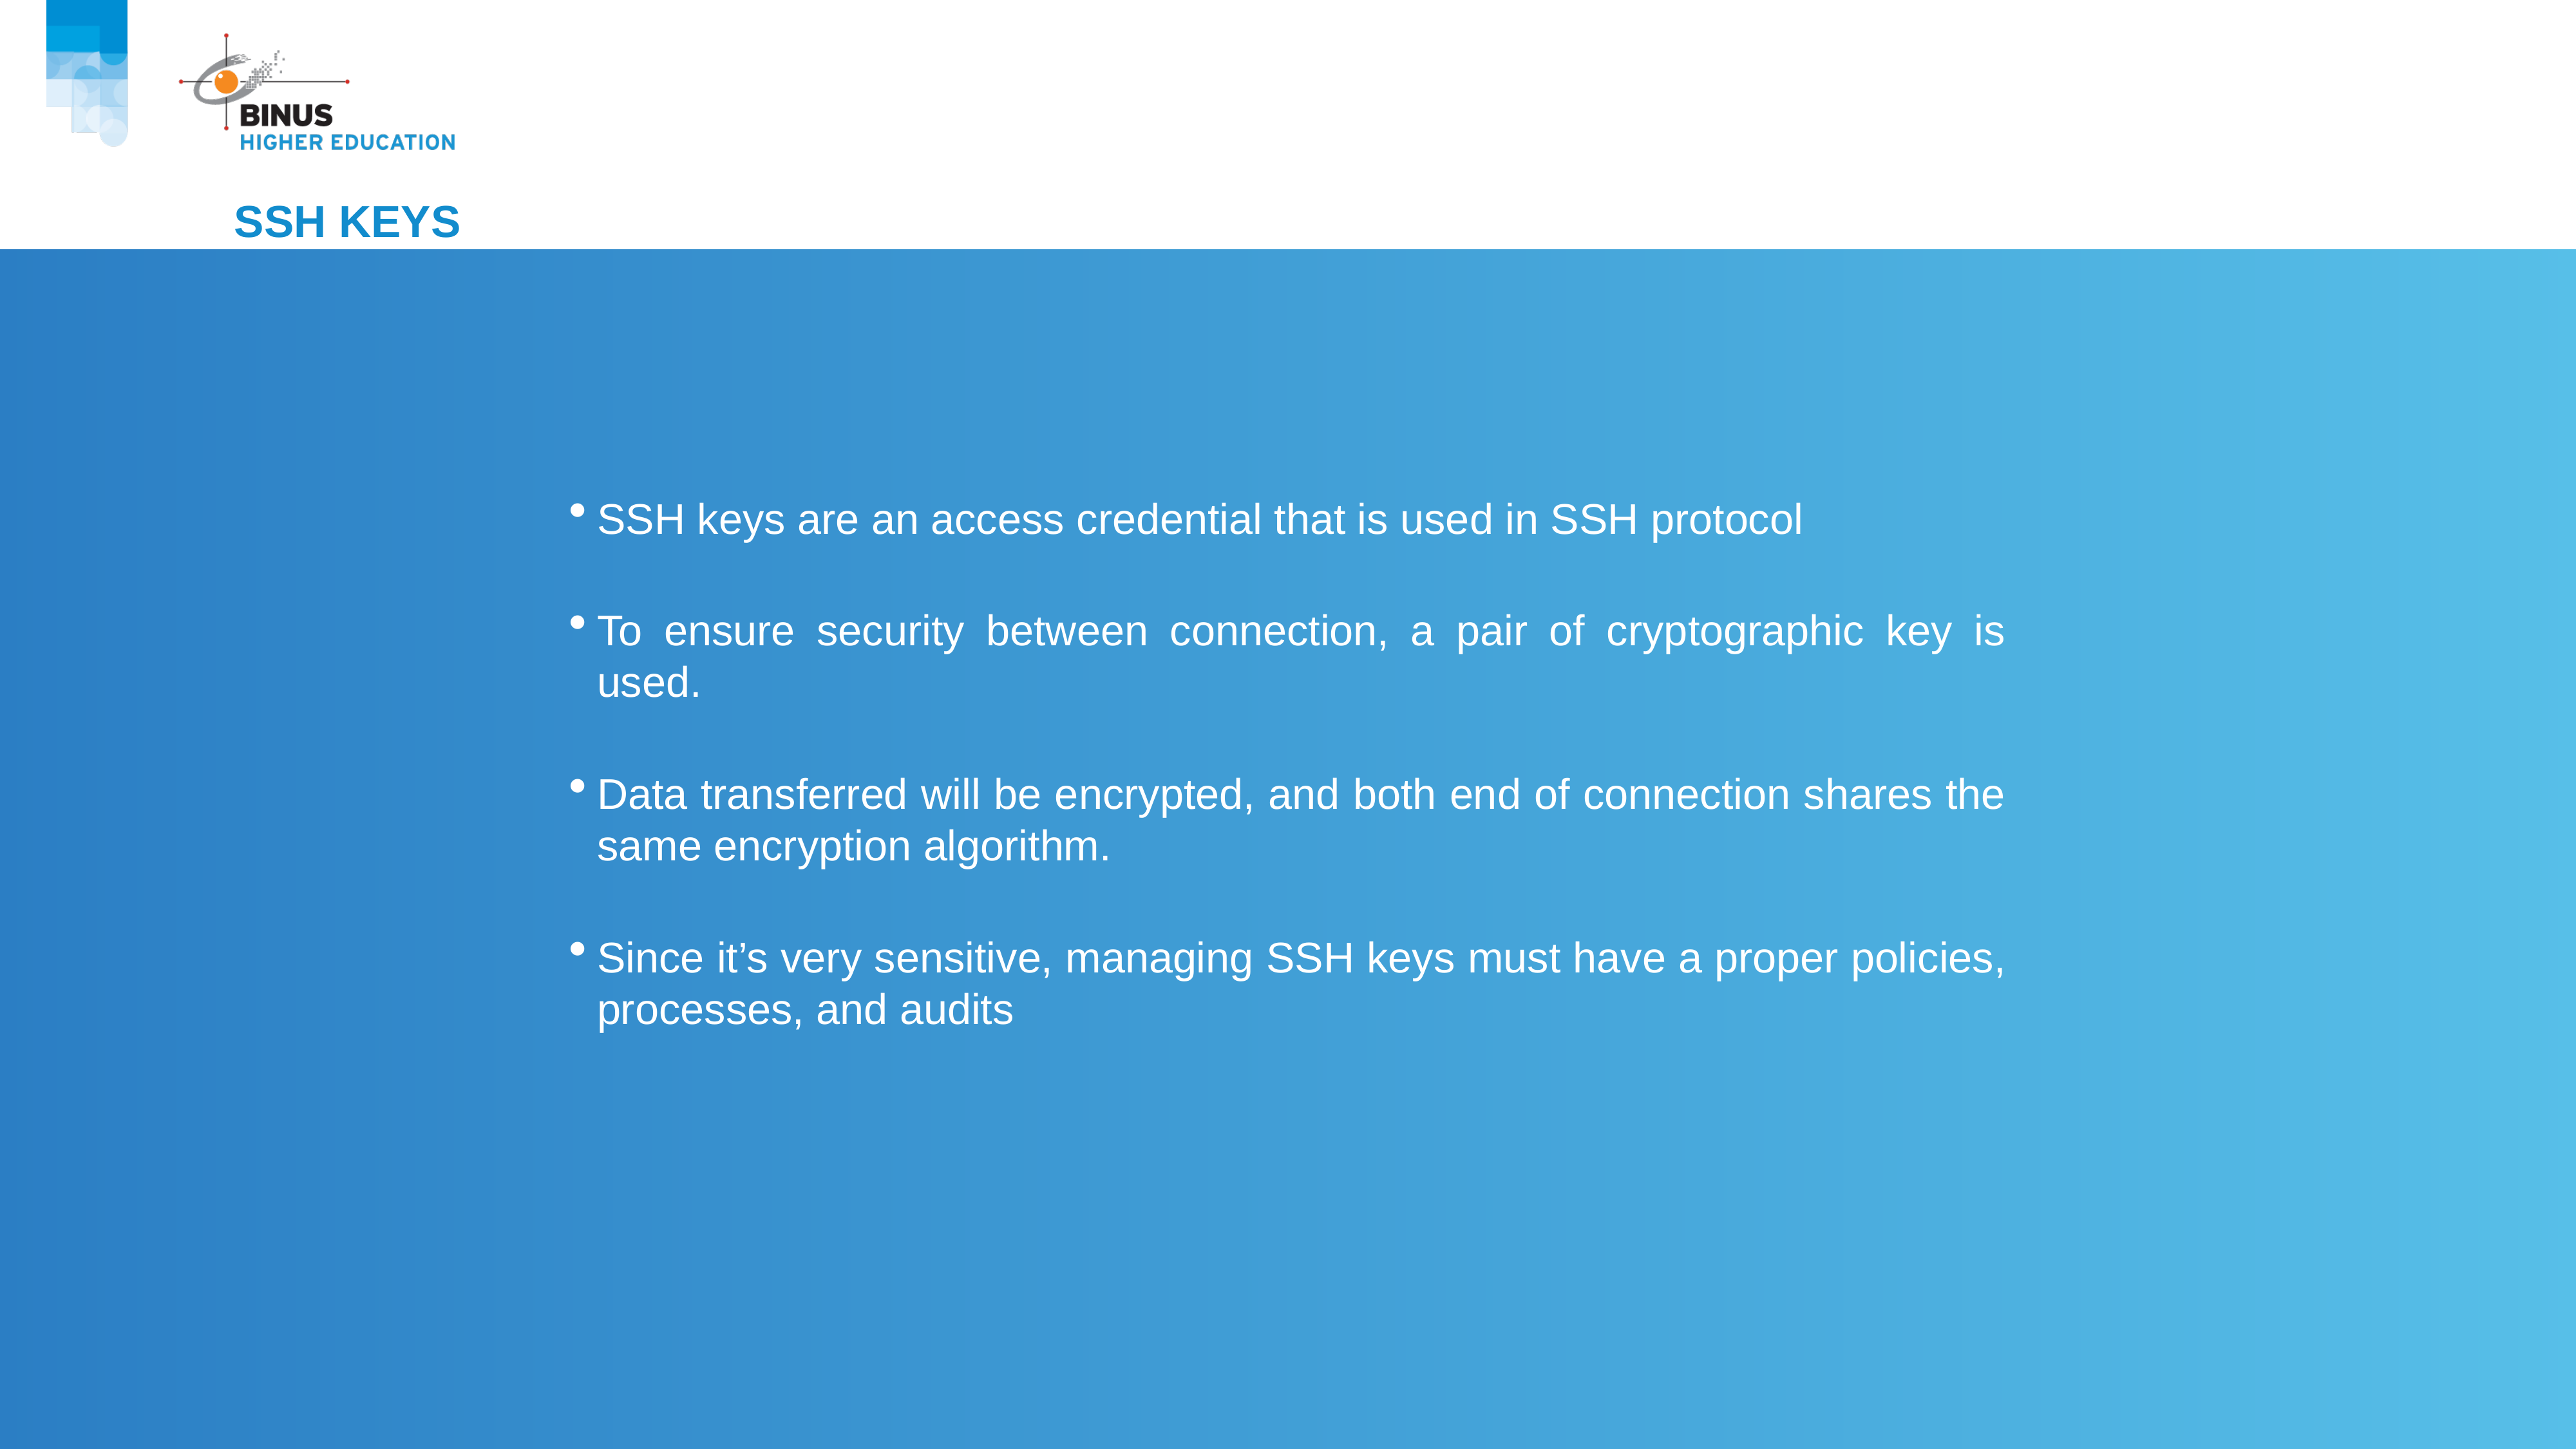

# SSH Keys

SSH keys are an access credential that is used in SSH protocol
To ensure security between connection, a pair of cryptographic key is used.
Data transferred will be encrypted, and both end of connection shares the same encryption algorithm.
Since it’s very sensitive, managing SSH keys must have a proper policies, processes, and audits